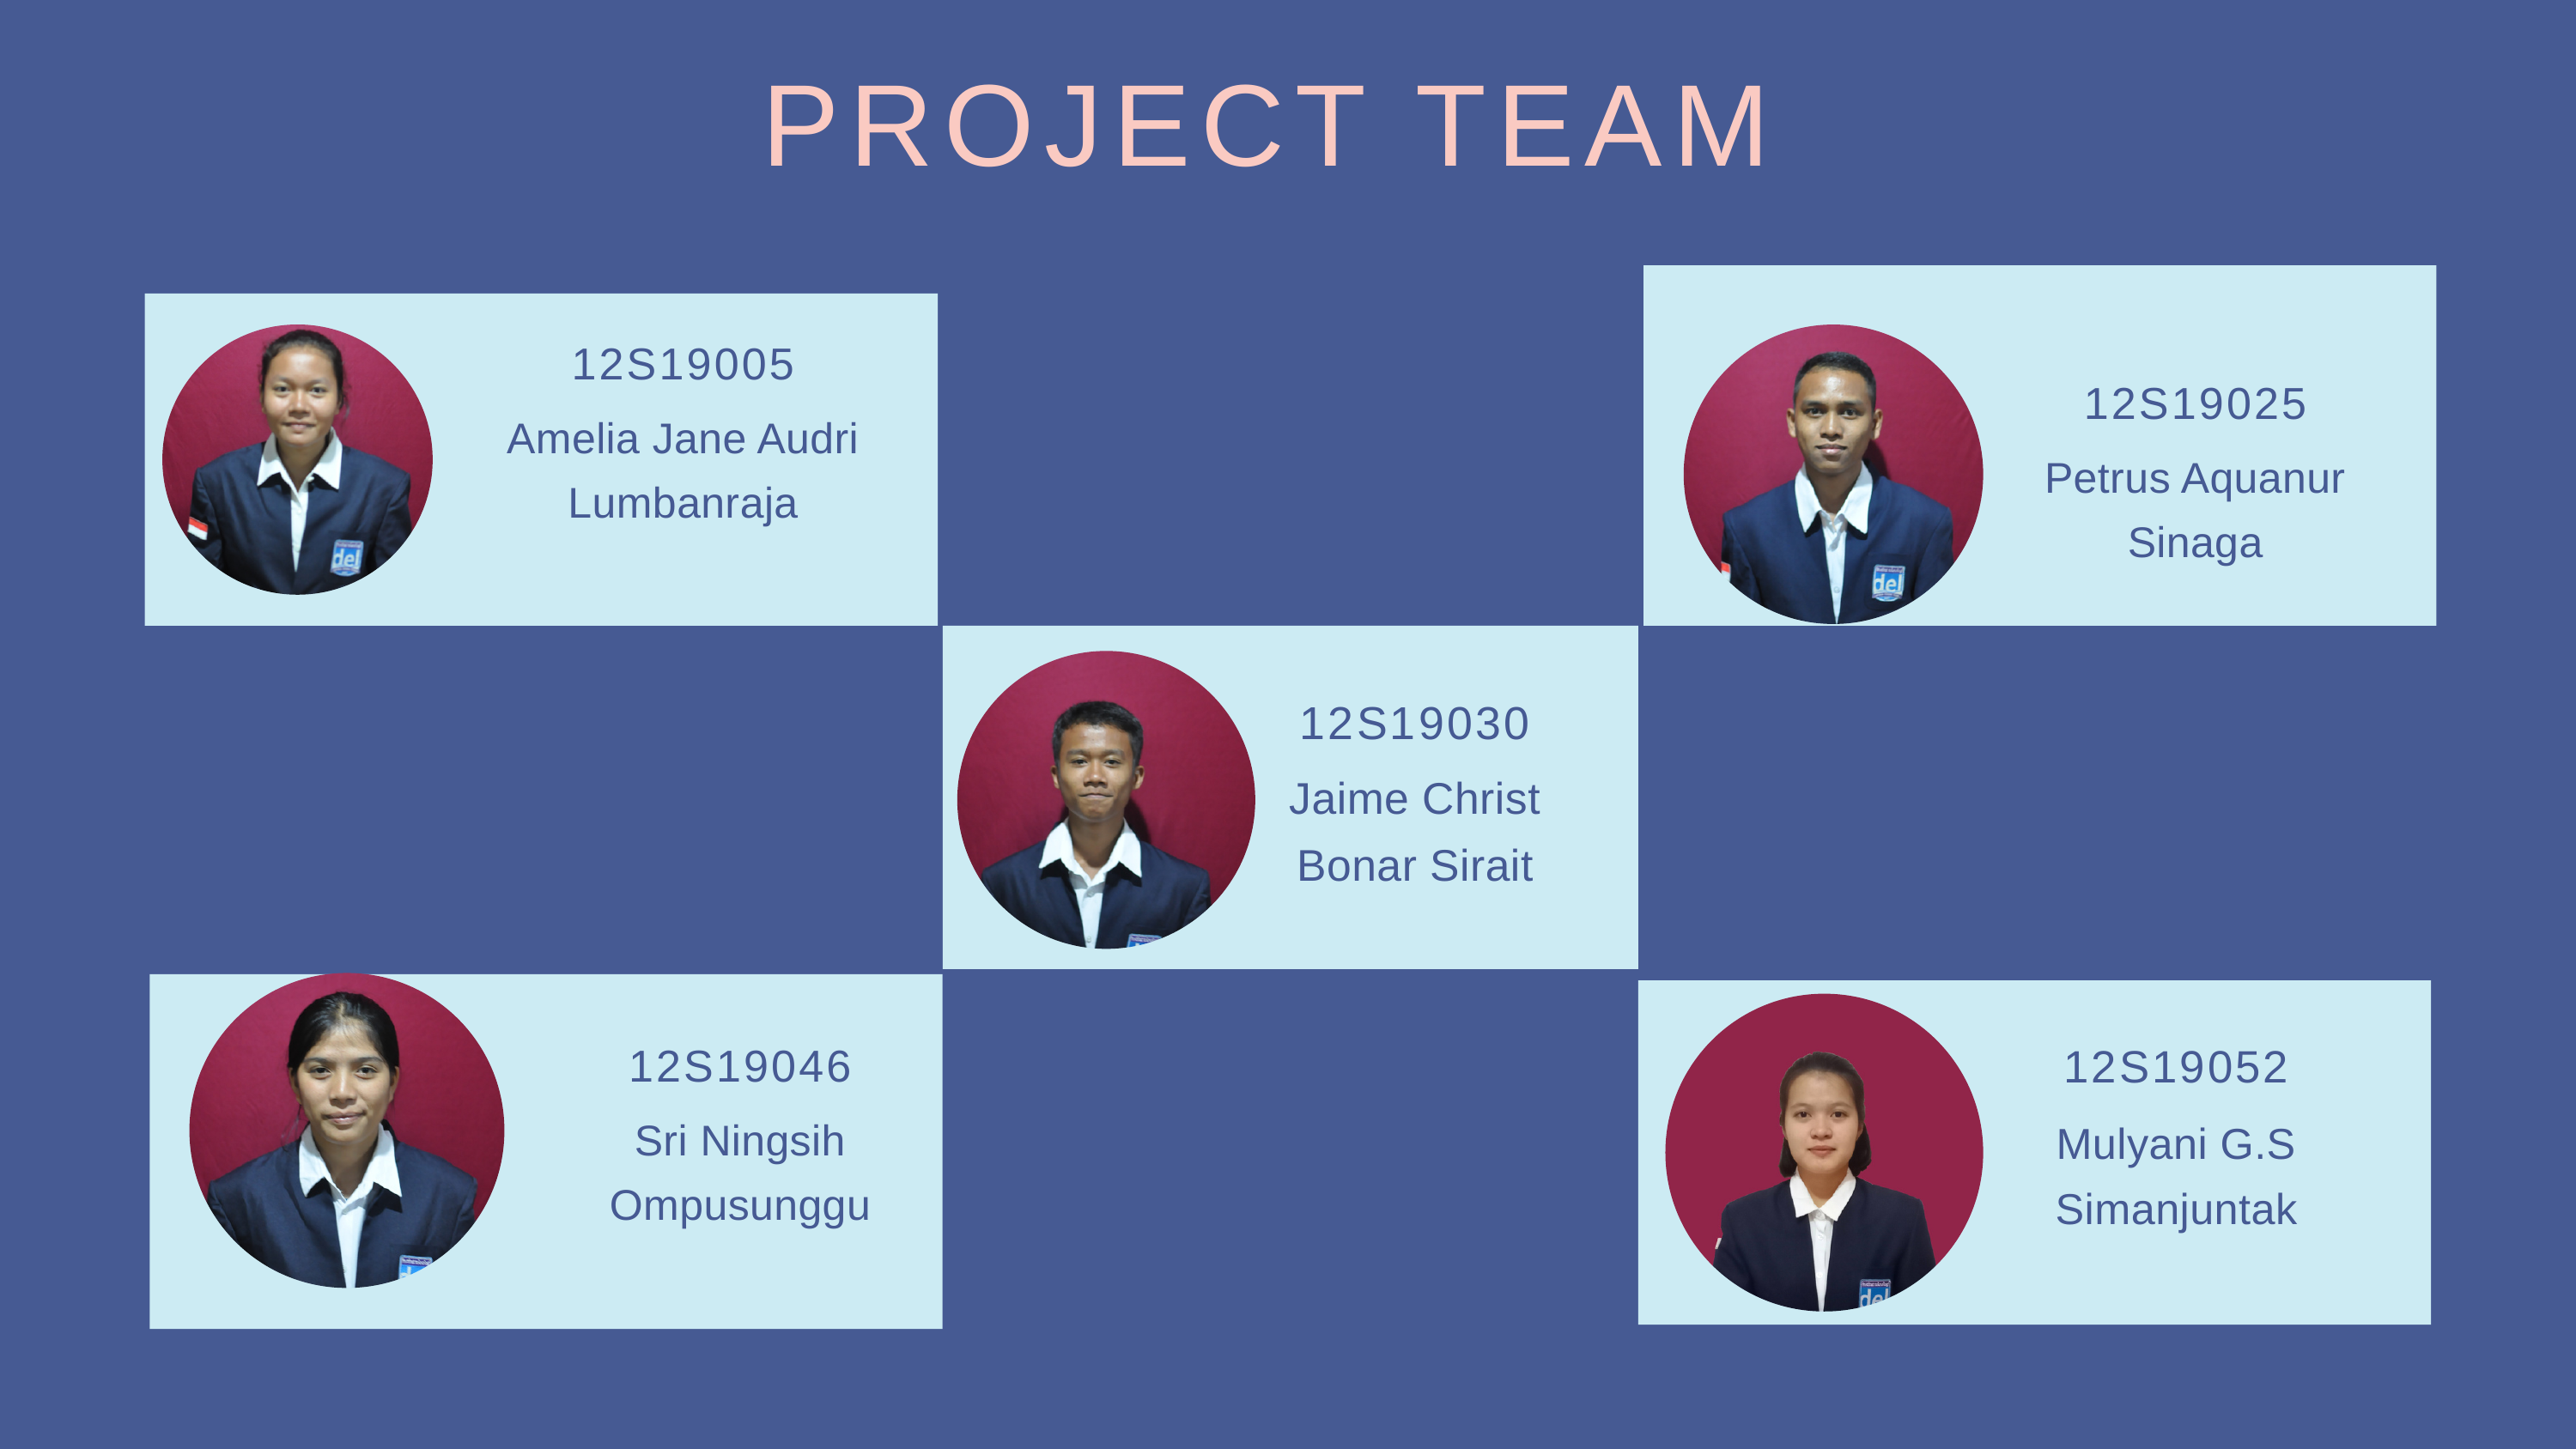

PROJECT TEAM

12S19005
Amelia Jane Audri Lumbanraja
12S19025
Petrus Aquanur Sinaga

12S19030
Jaime Christ Bonar Sirait

12S19052
Mulyani G.S Simanjuntak
12S19046
Sri Ningsih Ompusunggu
12S19052
Mulyani G.S Simanjuntak
Amelia Jane Audri Lumbanraja